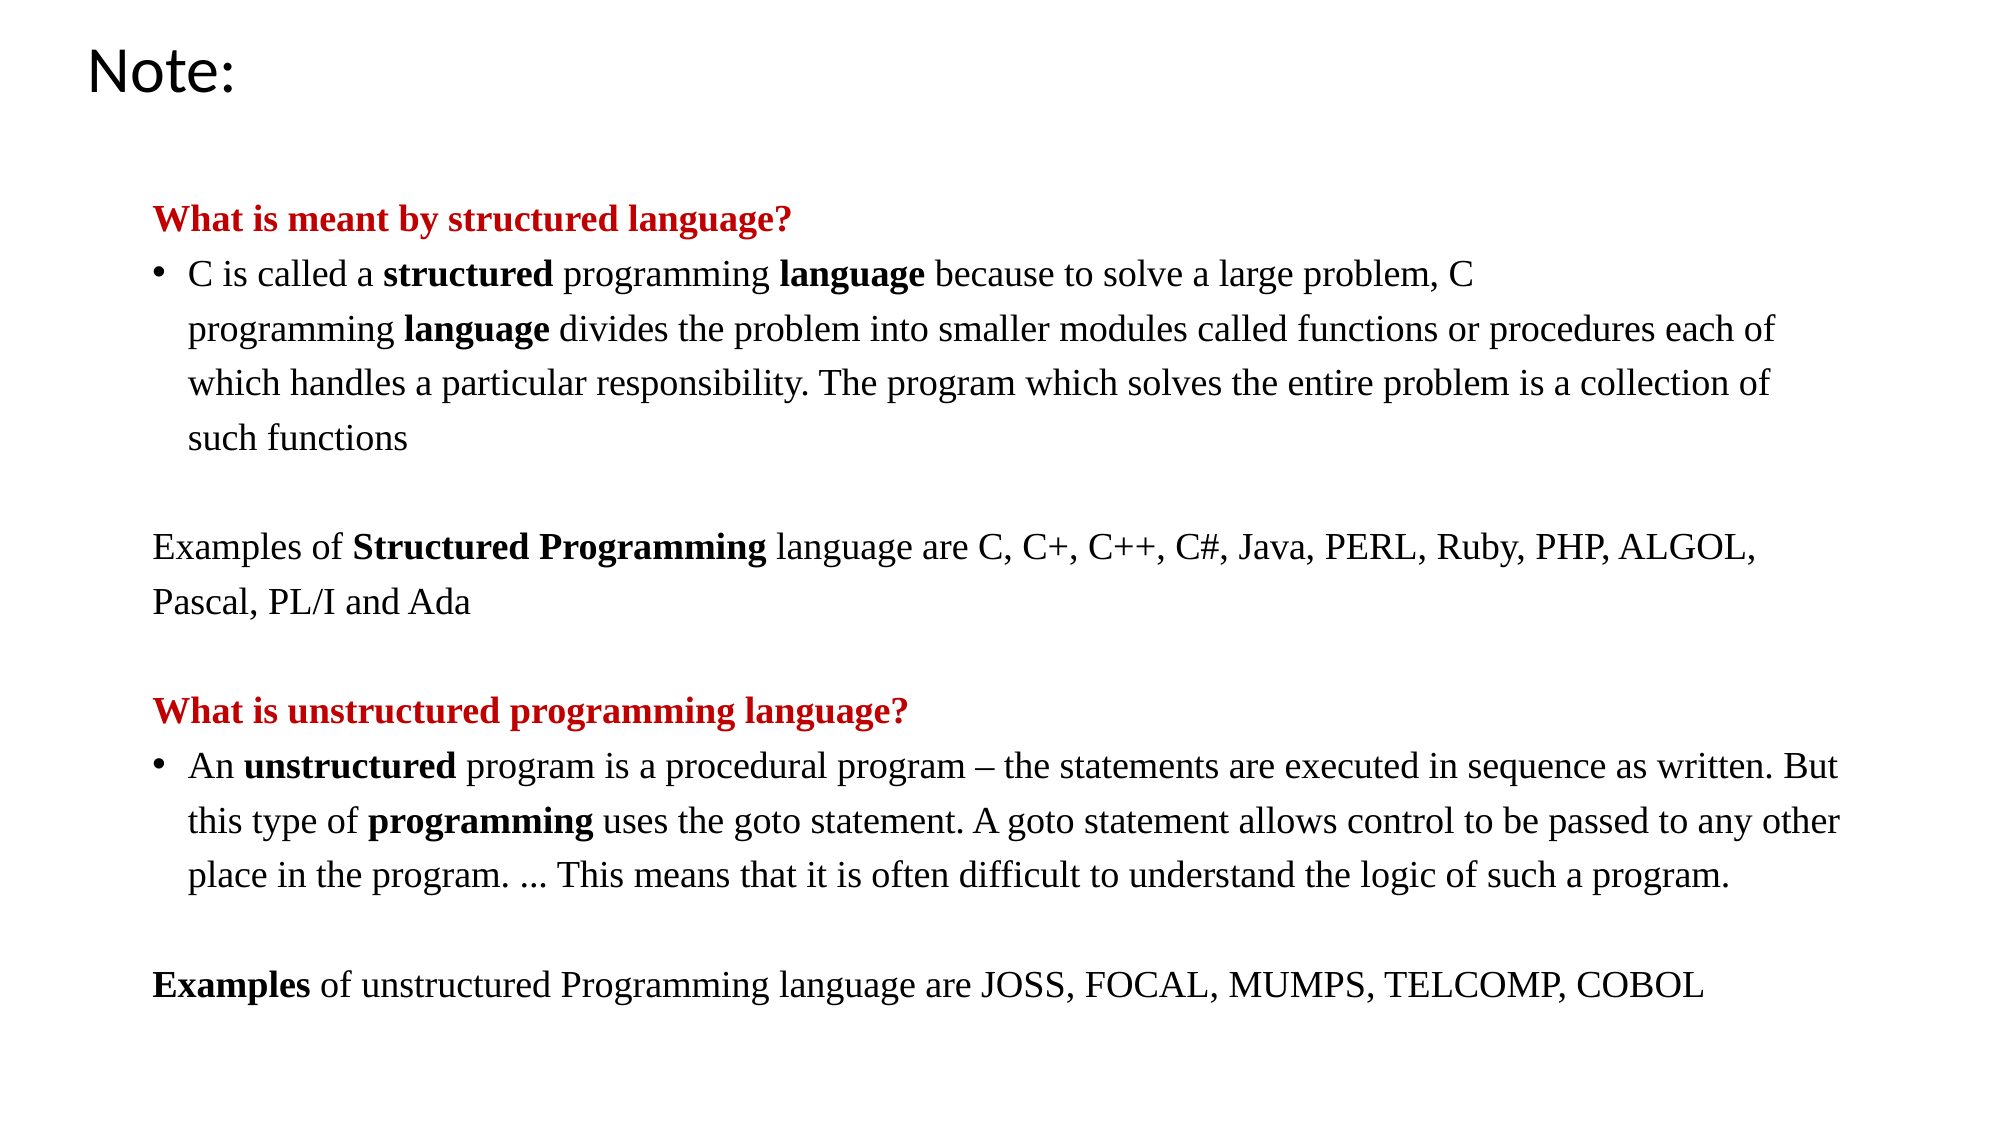

# Note:
What is meant by structured language?
C is called a structured programming language because to solve a large problem, C programming language divides the problem into smaller modules called functions or procedures each of which handles a particular responsibility. The program which solves the entire problem is a collection of such functions

Examples of Structured Programming language are C, C+, C++, C#, Java, PERL, Ruby, PHP, ALGOL, Pascal, PL/I and Ada

What is unstructured programming language?
An unstructured program is a procedural program – the statements are executed in sequence as written. But this type of programming uses the goto statement. A goto statement allows control to be passed to any other place in the program. ... This means that it is often difficult to understand the logic of such a program.

Examples of unstructured Programming language are JOSS, FOCAL, MUMPS, TELCOMP, COBOL